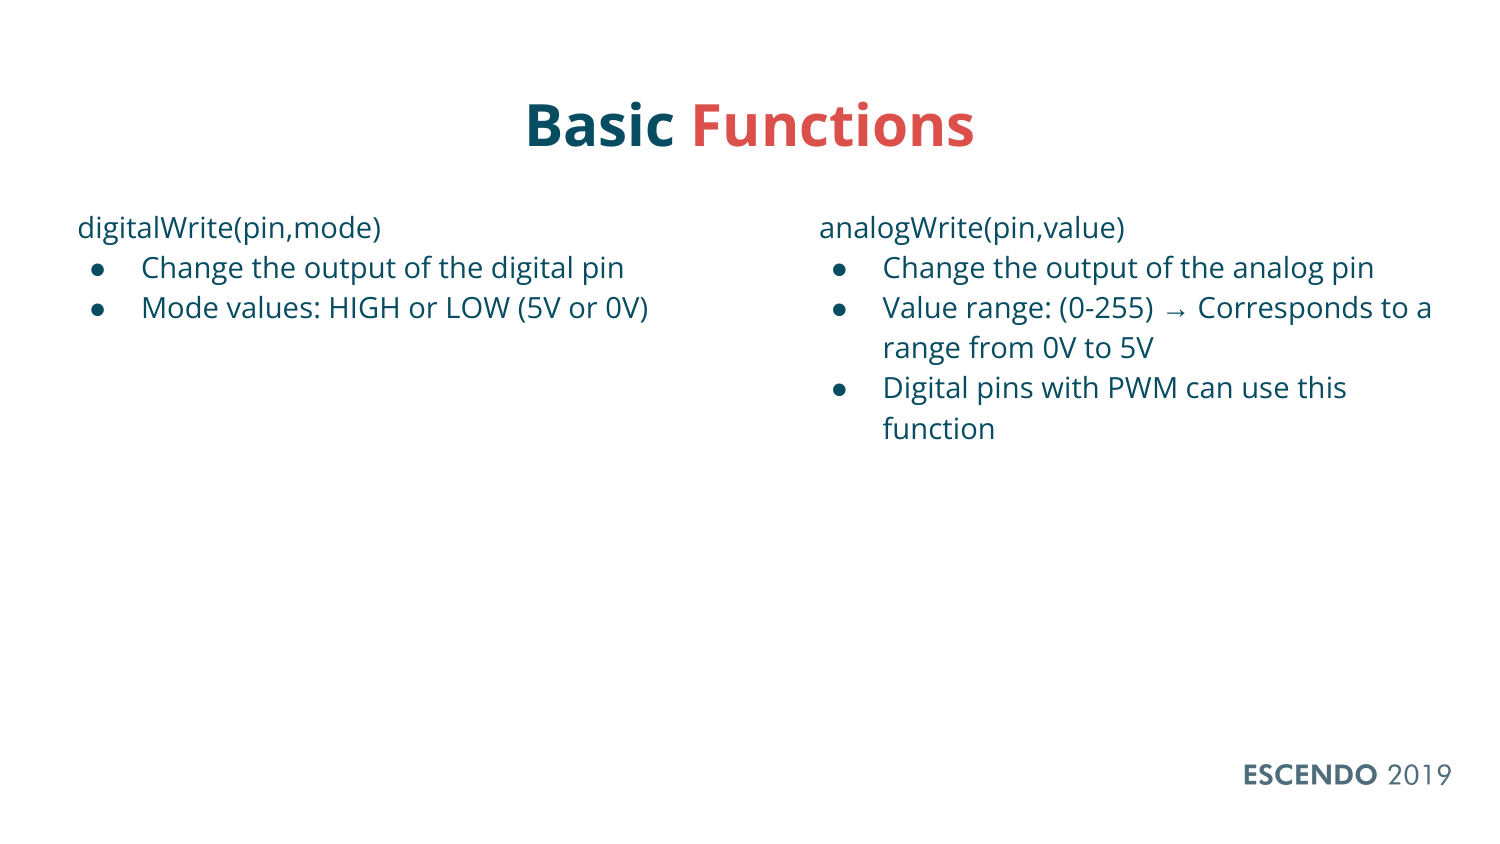

# Basic Functions
digitalWrite(pin,mode)
Change the output of the digital pin
Mode values: HIGH or LOW (5V or 0V)
analogWrite(pin,value)
Change the output of the analog pin
Value range: (0-255) → Corresponds to a range from 0V to 5V
Digital pins with PWM can use this function